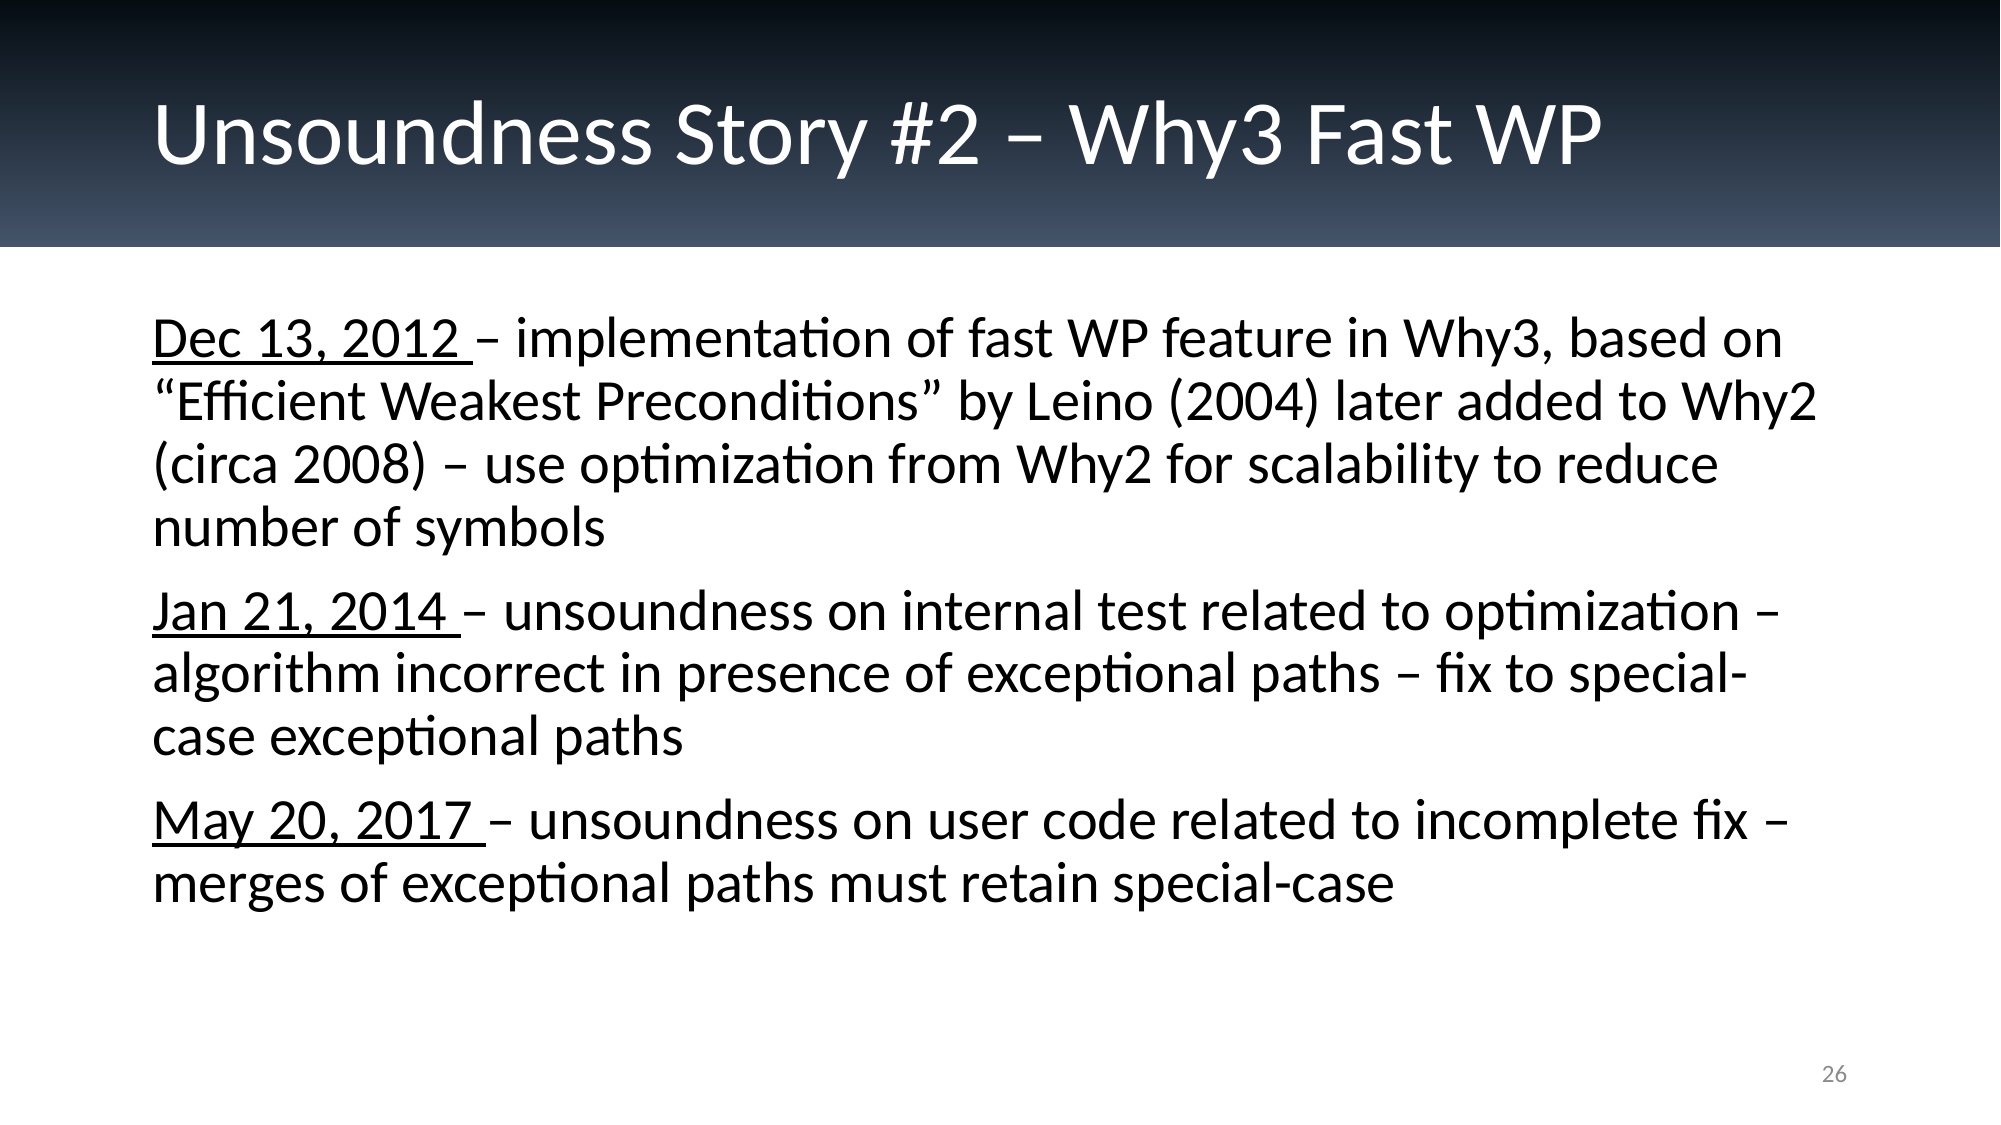

# Unsoundness Story #2 – Why3 Fast WP
Dec 13, 2012 – implementation of fast WP feature in Why3, based on “Efficient Weakest Preconditions” by Leino (2004) later added to Why2 (circa 2008) – use optimization from Why2 for scalability to reduce number of symbols
Jan 21, 2014 – unsoundness on internal test related to optimization – algorithm incorrect in presence of exceptional paths – fix to special-case exceptional paths
May 20, 2017 – unsoundness on user code related to incomplete fix – merges of exceptional paths must retain special-case
26